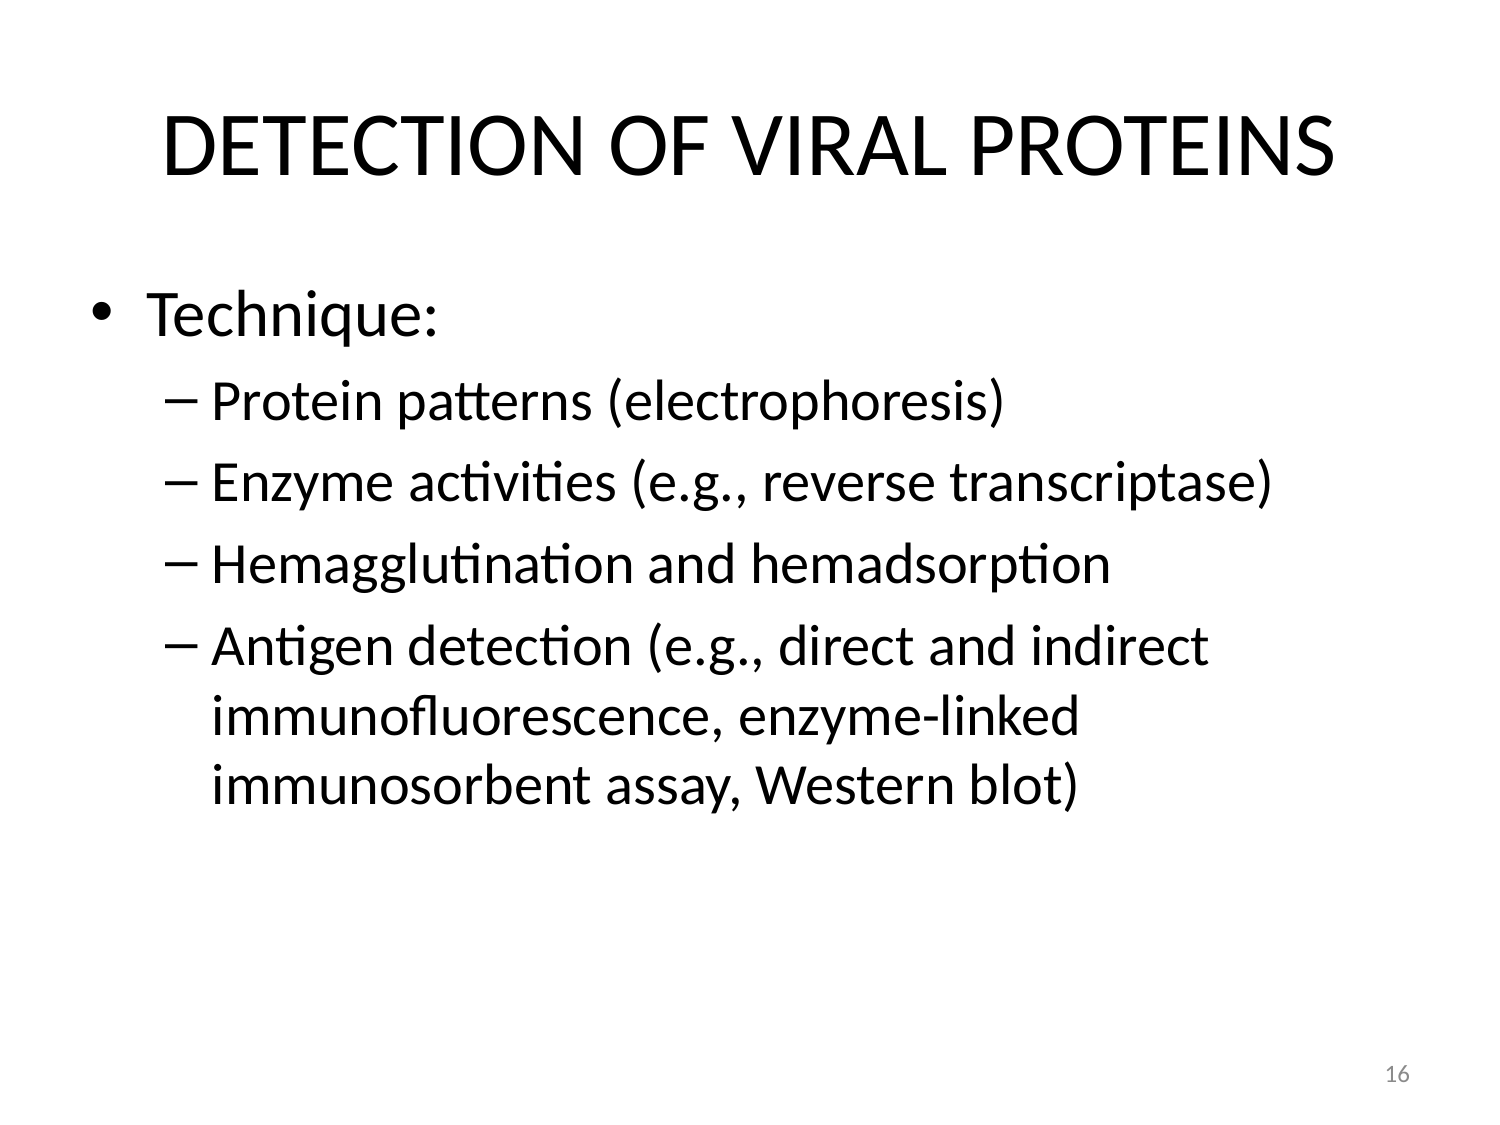

# DETECTION OF VIRAL PROTEINS
Technique:
Protein patterns (electrophoresis)
Enzyme activities (e.g., reverse transcriptase)
Hemagglutination and hemadsorption
Antigen detection (e.g., direct and indirect immunofluorescence, enzyme-linked immunosorbent assay, Western blot)

16